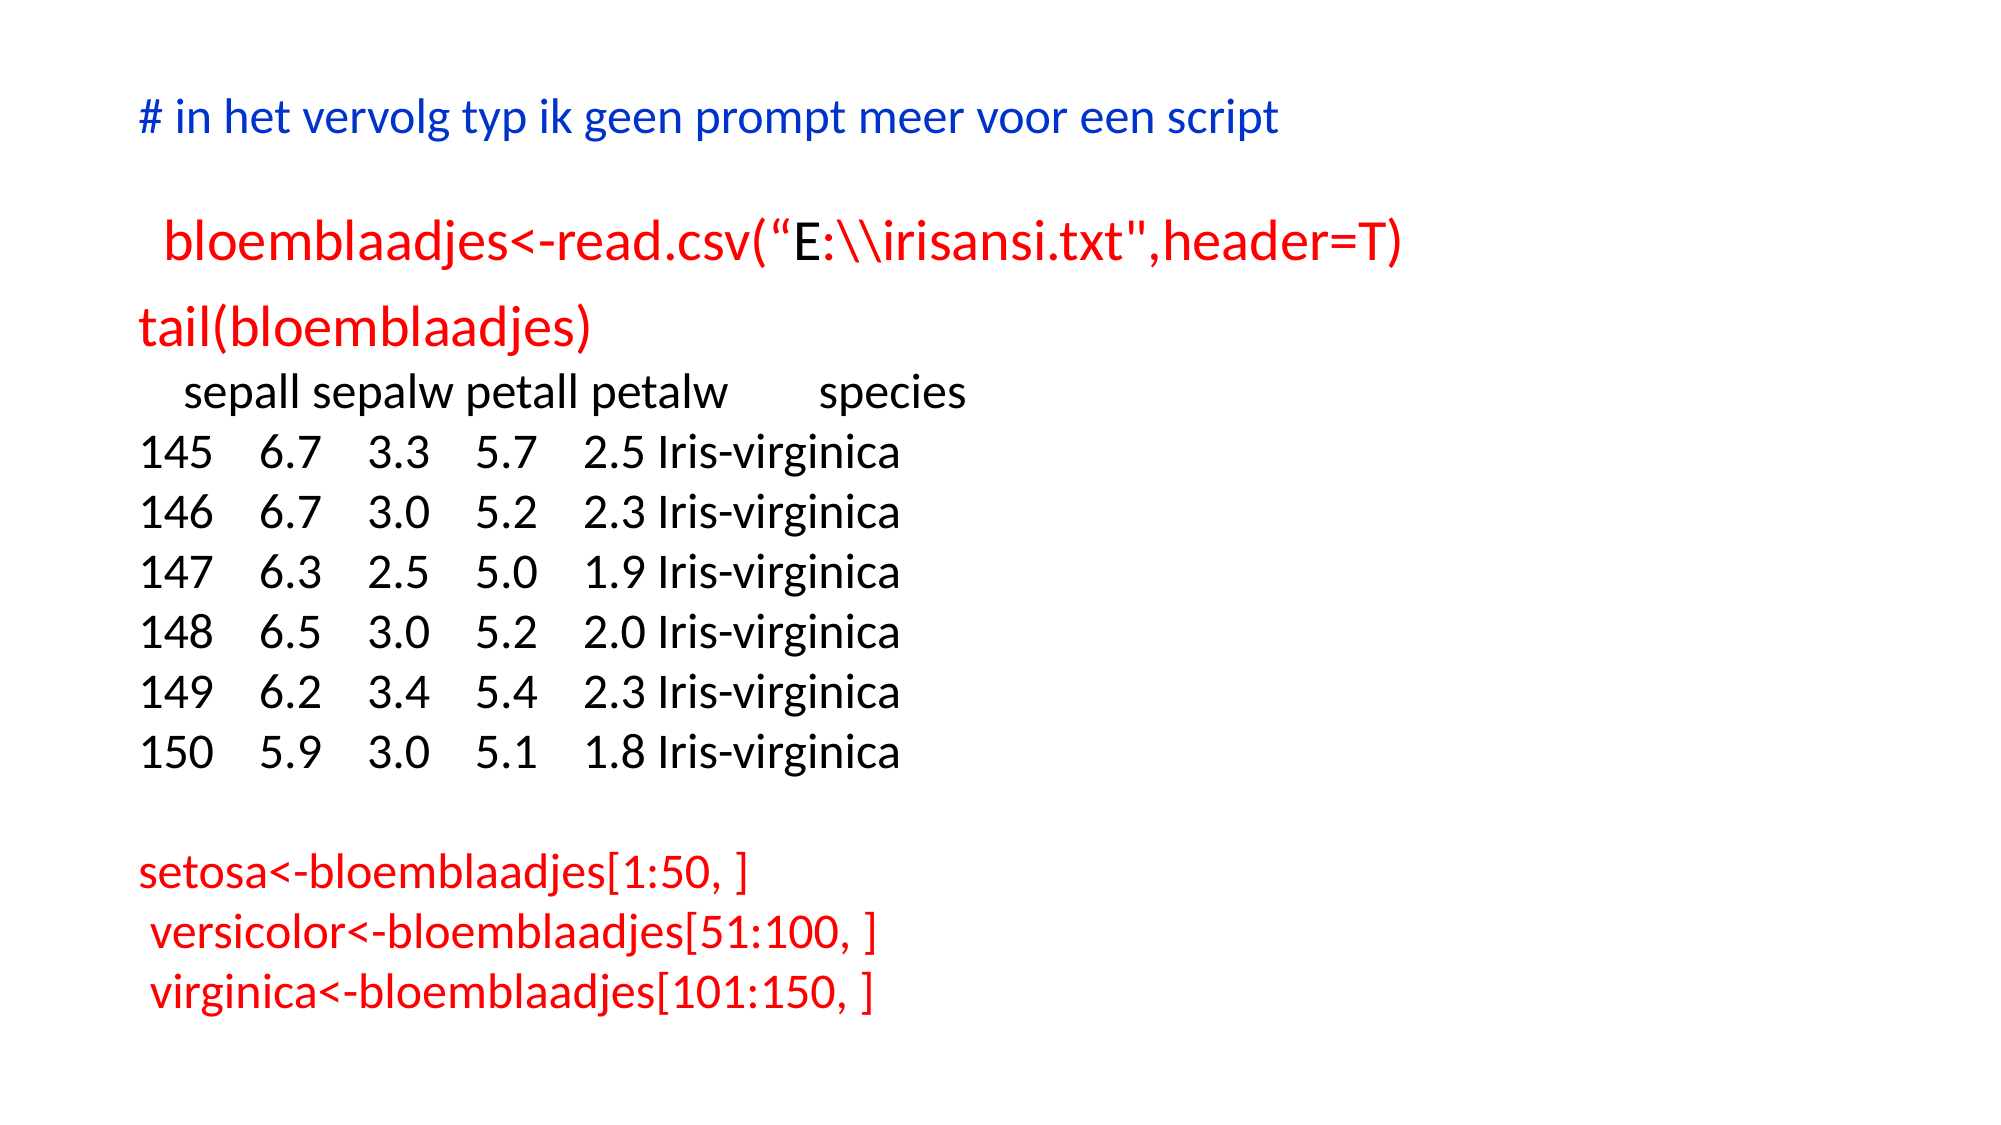

# in het vervolg typ ik geen prompt meer voor een script
bloemblaadjes<-read.csv(“E:\\irisansi.txt",header=T)
tail(bloemblaadjes)
    sepall sepalw petall petalw        species
145    6.7    3.3    5.7    2.5 Iris-virginica
146    6.7    3.0    5.2    2.3 Iris-virginica
147    6.3    2.5    5.0    1.9 Iris-virginica
148    6.5    3.0    5.2    2.0 Iris-virginica
149    6.2    3.4    5.4    2.3 Iris-virginica
150    5.9    3.0    5.1    1.8 Iris-virginica

setosa<-bloemblaadjes[1:50, ]
 versicolor<-bloemblaadjes[51:100, ]
 virginica<-bloemblaadjes[101:150, ]